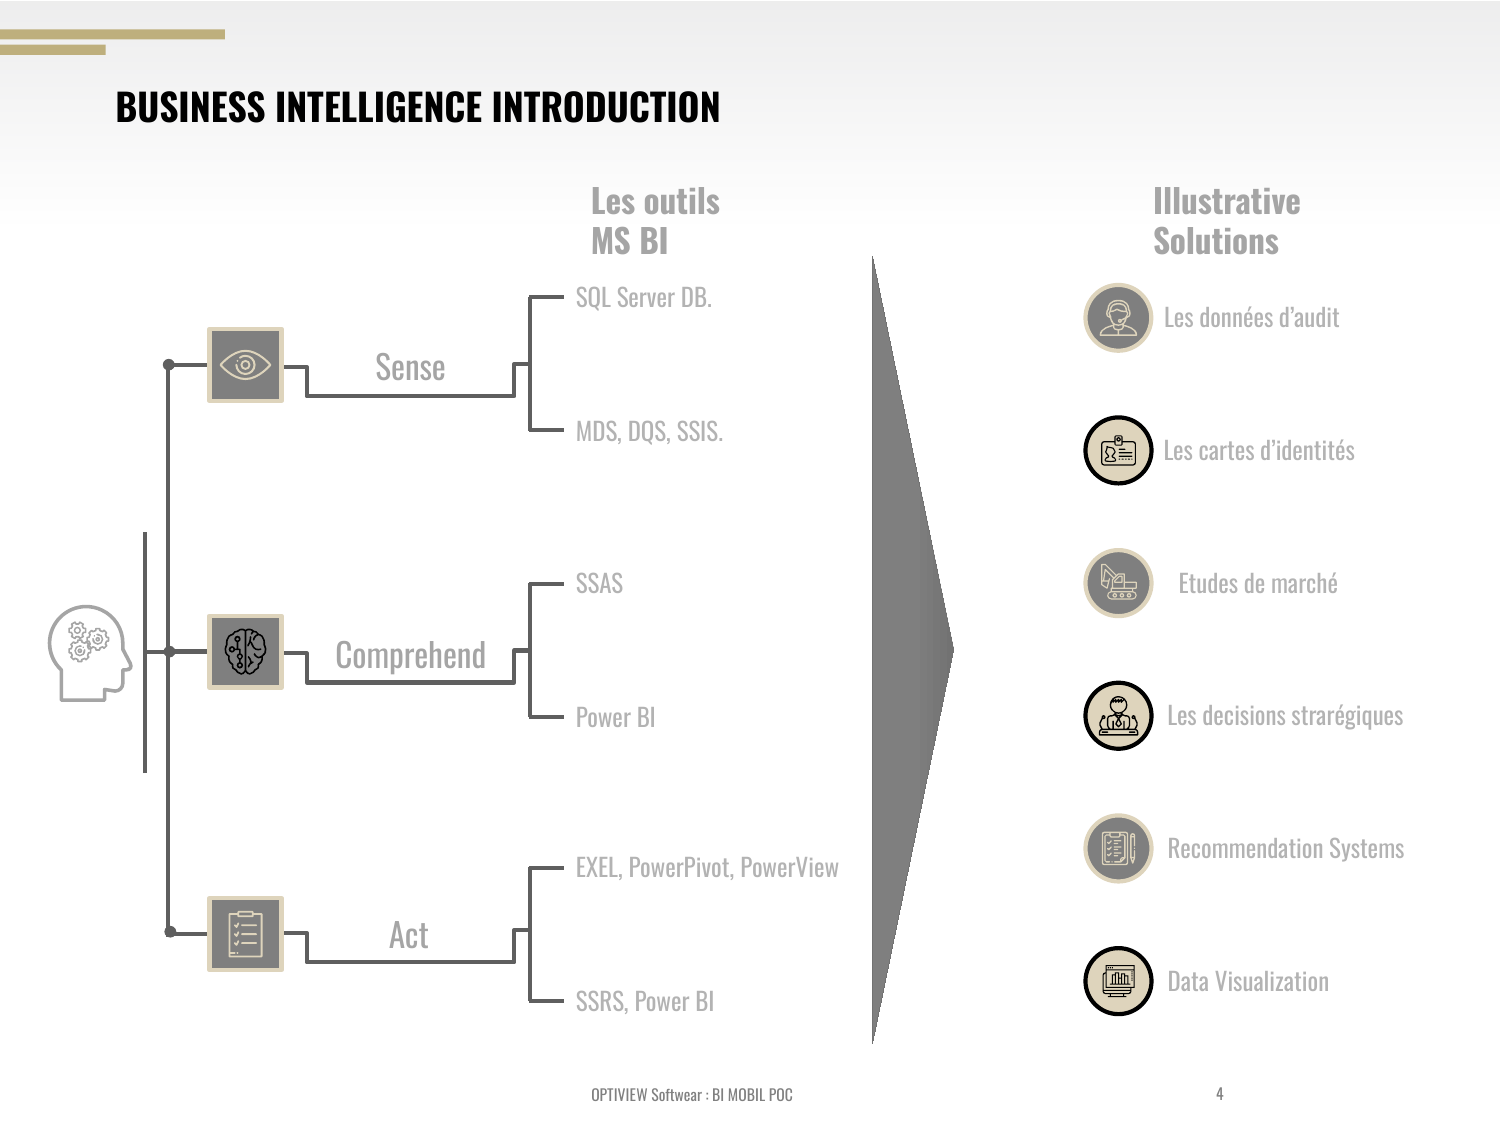

4
# BUSINESS Intelligence Introduction
Les outils
MS BI
Illustrative Solutions

SQL Server DB.
MDS, DQS, SSIS.

Sense

SSAS
Power BI

Comprehend

EXEL, PowerPivot, PowerView
SSRS, Power BI

Act

Les données d’audit

Les cartes d’identités

Etudes de marché

Les decisions strarégiques
Recommendation Systems

Data Visualization